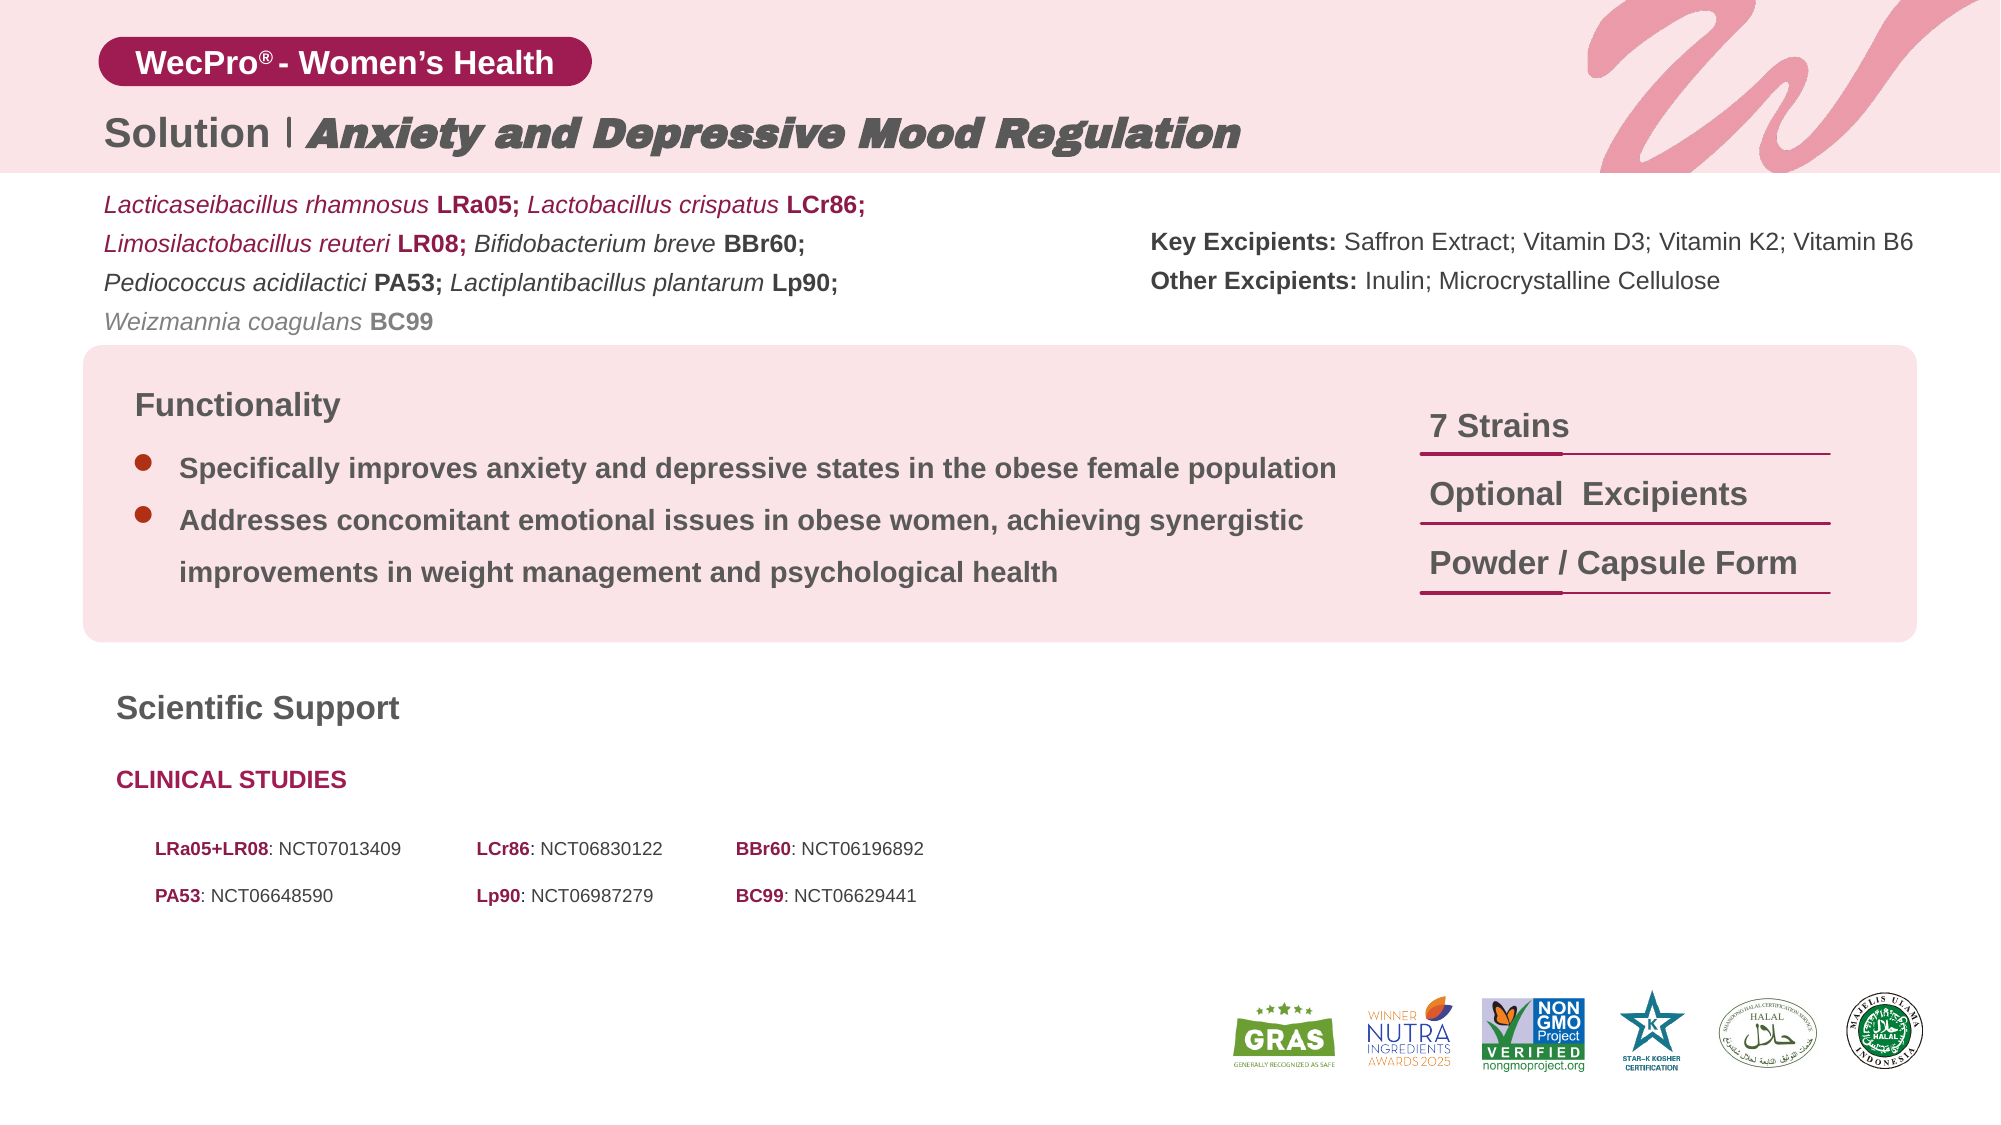

Solution
Anxiety and Depressive Mood Regulation
Lacticaseibacillus rhamnosus LRa05; Lactobacillus crispatus LCr86;
Limosilactobacillus reuteri LR08; Bifidobacterium breve BBr60;
Pediococcus acidilactici PA53; Lactiplantibacillus plantarum Lp90;
Weizmannia coagulans BC99
Key Excipients: Saffron Extract; Vitamin D3; Vitamin K2; Vitamin B6
Other Excipients: Inulin; Microcrystalline Cellulose

Functionality
7 Strains
Specifically improves anxiety and depressive states in the obese female population
Addresses concomitant emotional issues in obese women, achieving synergistic improvements in weight management and psychological health
Optional  Excipients
Powder / Capsule Form
Scientific Support
CLINICAL STUDIES
| LRa05+LR08: NCT07013409 | LCr86: NCT06830122 | BBr60: NCT06196892 |
| --- | --- | --- |
| PA53: NCT06648590 | Lp90: NCT06987279 | BC99: NCT06629441 |